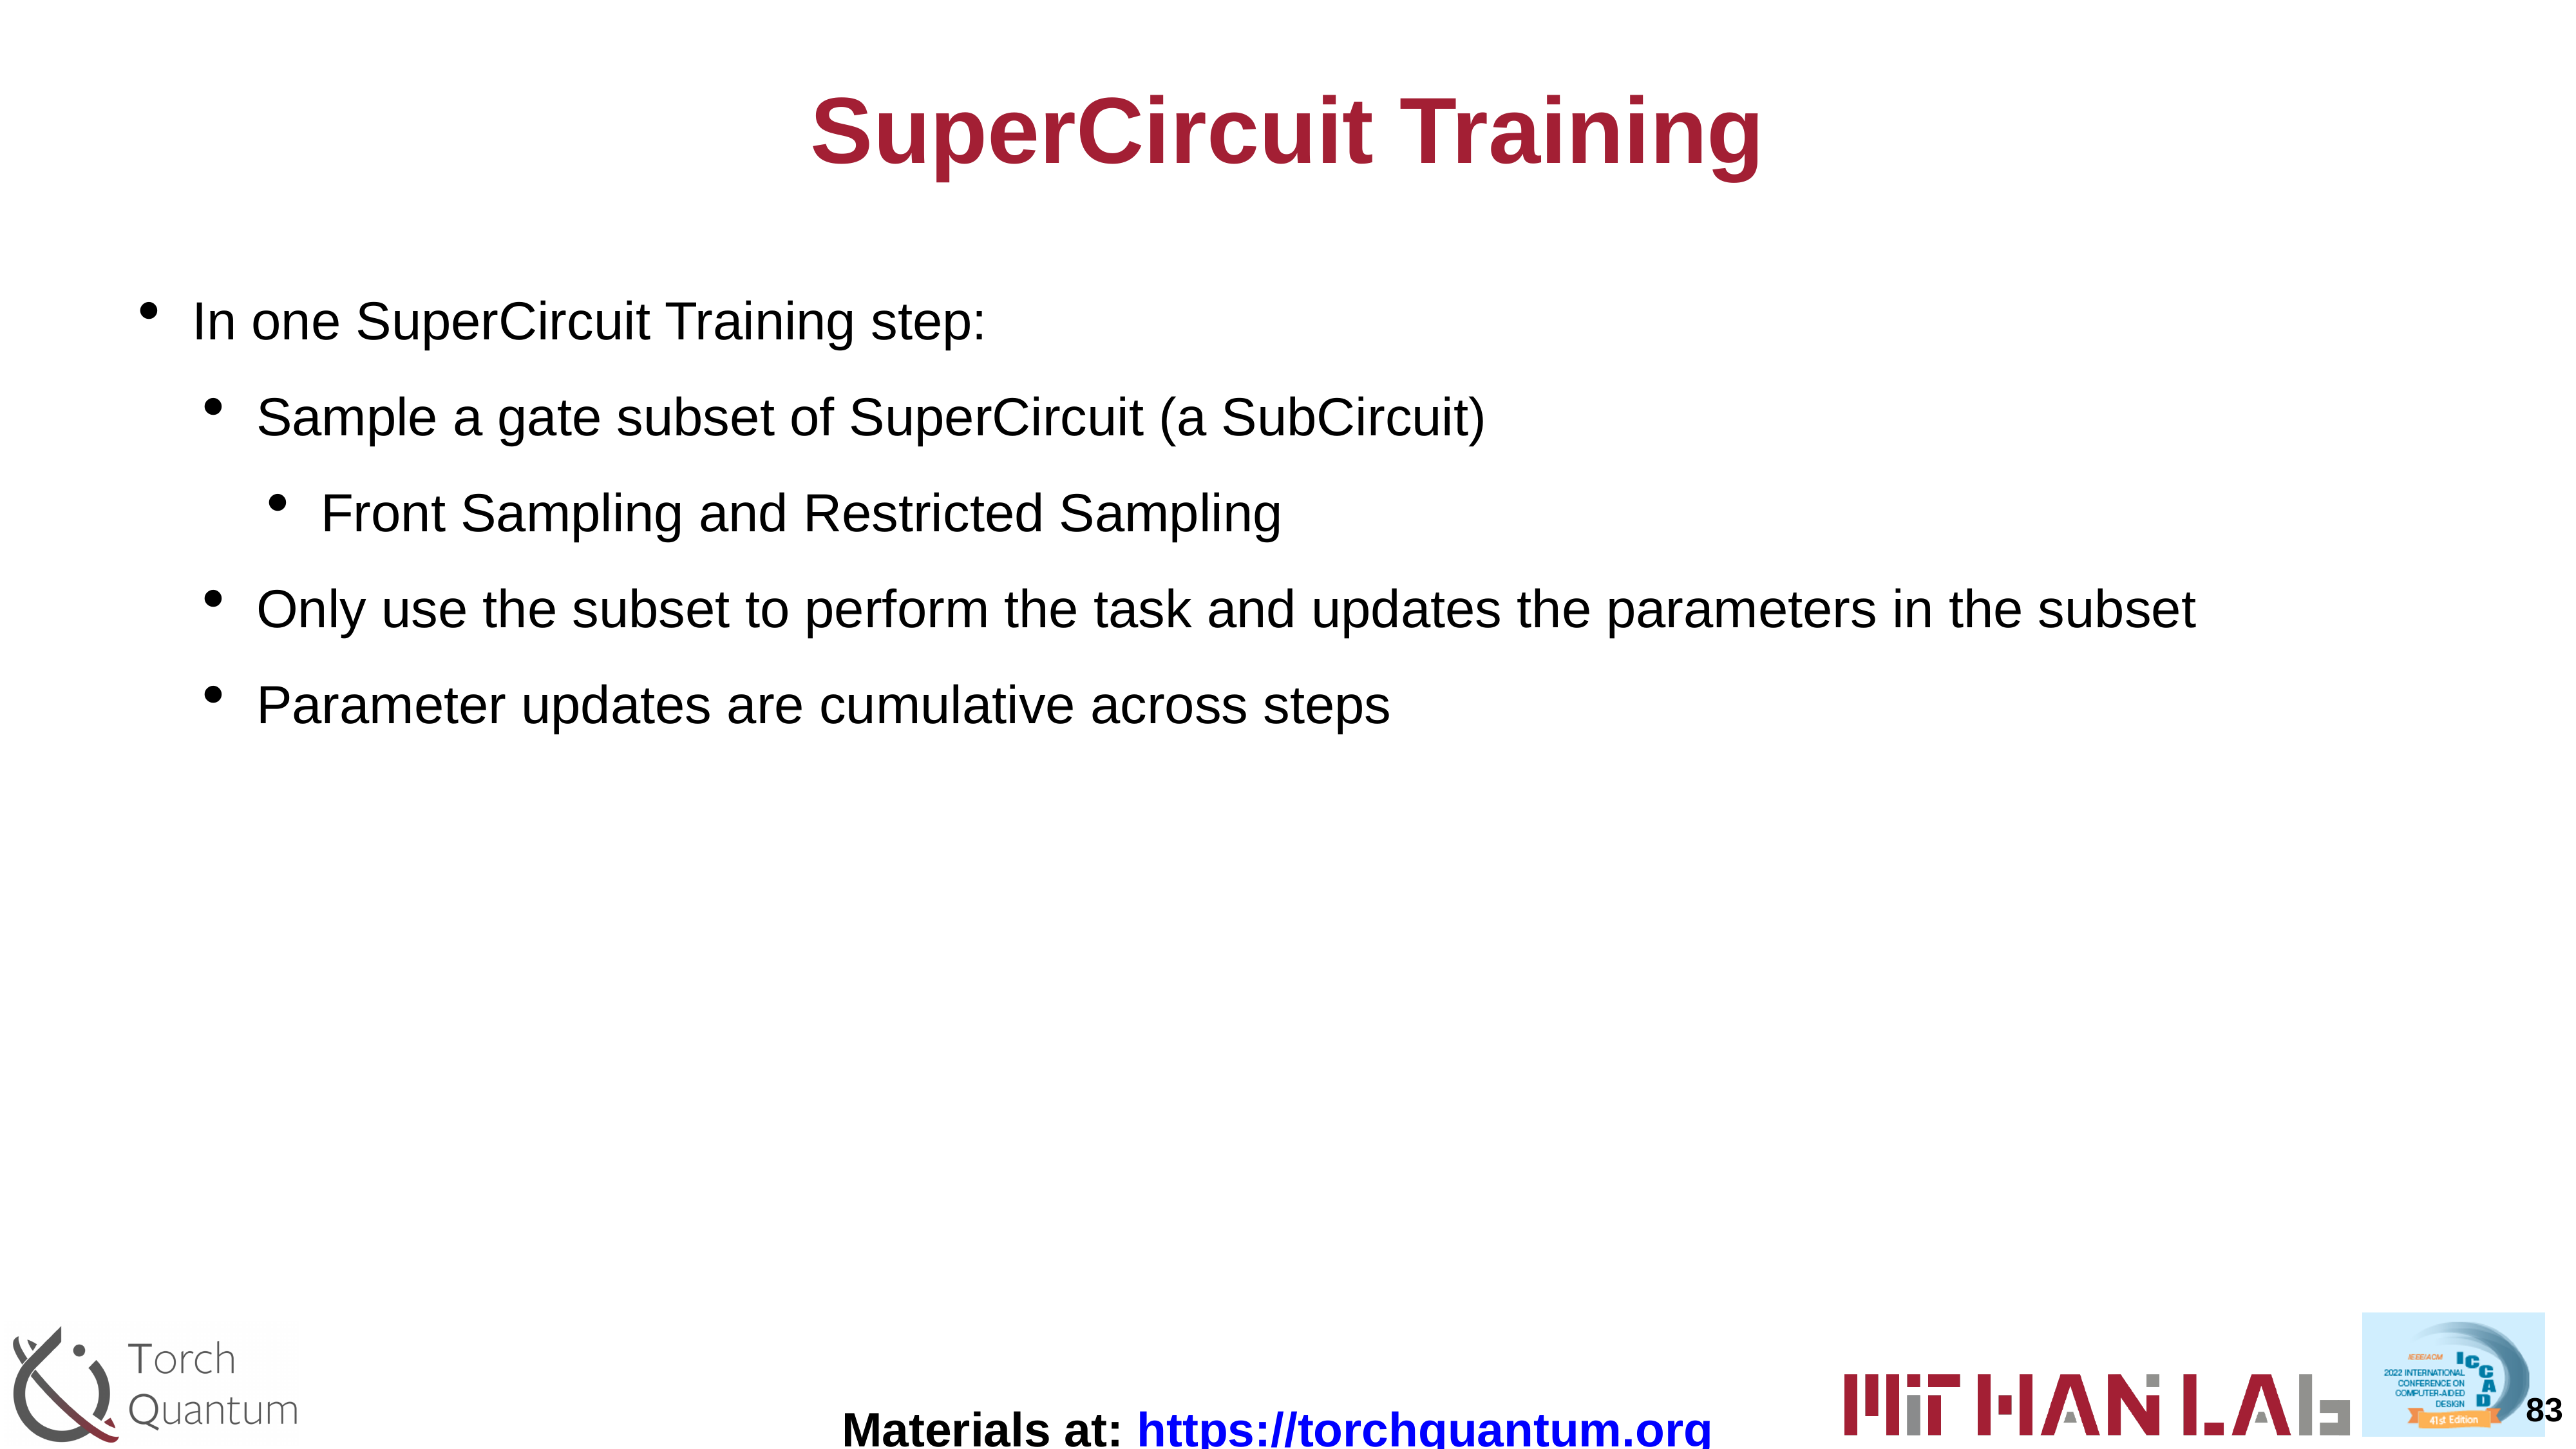

# SuperCircuit Training
In one SuperCircuit Training step:
Sample a gate subset of SuperCircuit (a SubCircuit)
Front Sampling and Restricted Sampling
Only use the subset to perform the task and updates the parameters in the subset
Parameter updates are cumulative across steps
83